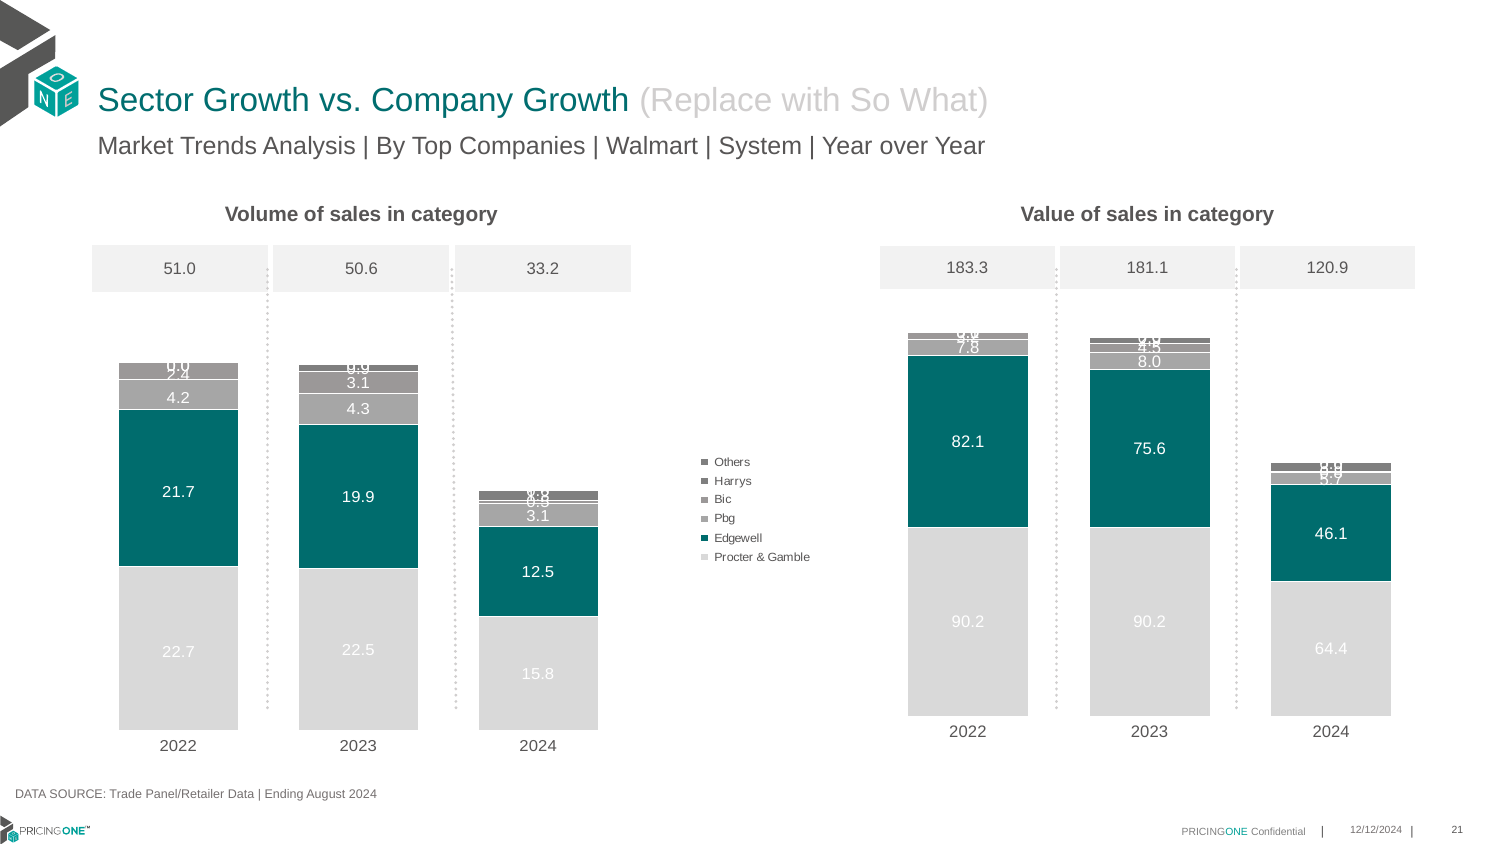

# Sector Growth vs. Company Growth (Replace with So What)
Market Trends Analysis | By Top Companies | Walmart | System | Year over Year
| Value of sales in category |  |  |
| --- | --- | --- |
| 183.3 | 181.1 | 120.9 |
| Volume of sales in category |  |  |
| --- | --- | --- |
| 51.0 | 50.6 | 33.2 |

### Chart

| Category | Procter & Gamble | Edgewell | Pbg | Bic | Harrys | Others |
|---|---|---|---|---|---|---|
| 2022 | 90.160856 | 82.054413 | 7.791787 | 3.157533 | 0.127725 | 1e-06 |
| 2023 | 90.175773 | 75.564761 | 7.97538 | 4.451162 | 2.902923 | 0.0 |
| 2024 | 64.403869 | 46.147163 | 5.674287 | 0.834835 | 3.880231 | 0.0 |

### Chart

| Category | Procter & Gamble | Edgewell | Pbg | Bic | Harrys | Others |
|---|---|---|---|---|---|---|
| 2022 | 22.694931 | 21.710276 | 4.172085 | 2.365539 | 0.036346 | 1e-06 |
| 2023 | 22.455852 | 19.906154 | 4.256461 | 3.10044 | 0.896811 | 0.0 |
| 2024 | 15.806081 | 12.480925 | 3.090302 | 0.541235 | 1.268702 | 0.0 |
DATA SOURCE: Trade Panel/Retailer Data | Ending August 2024

12/12/2024
21